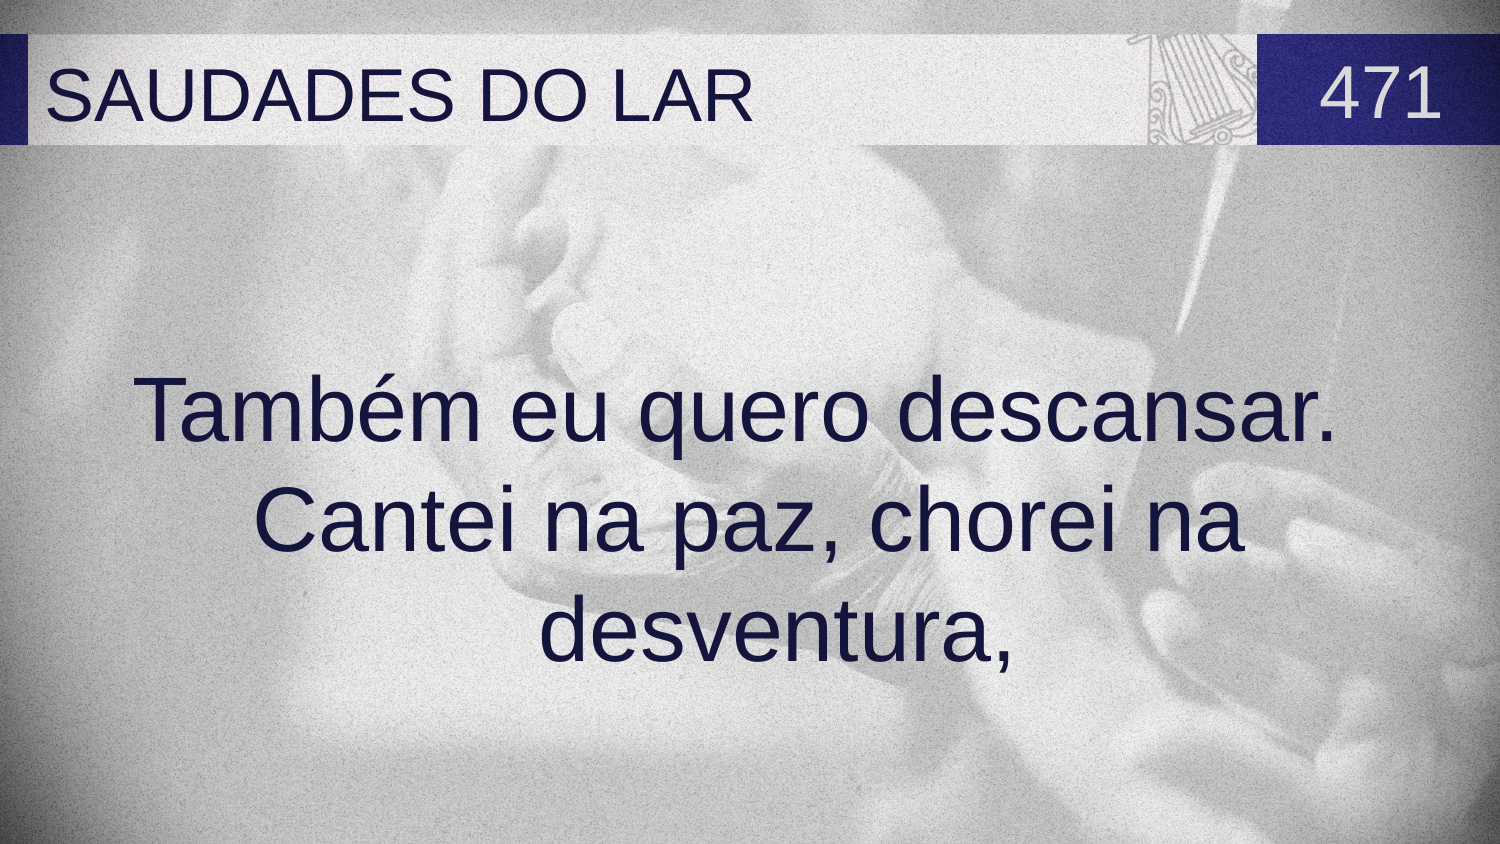

# SAUDADES DO LAR
471
Também eu quero descansar.
Cantei na paz, chorei na desventura,